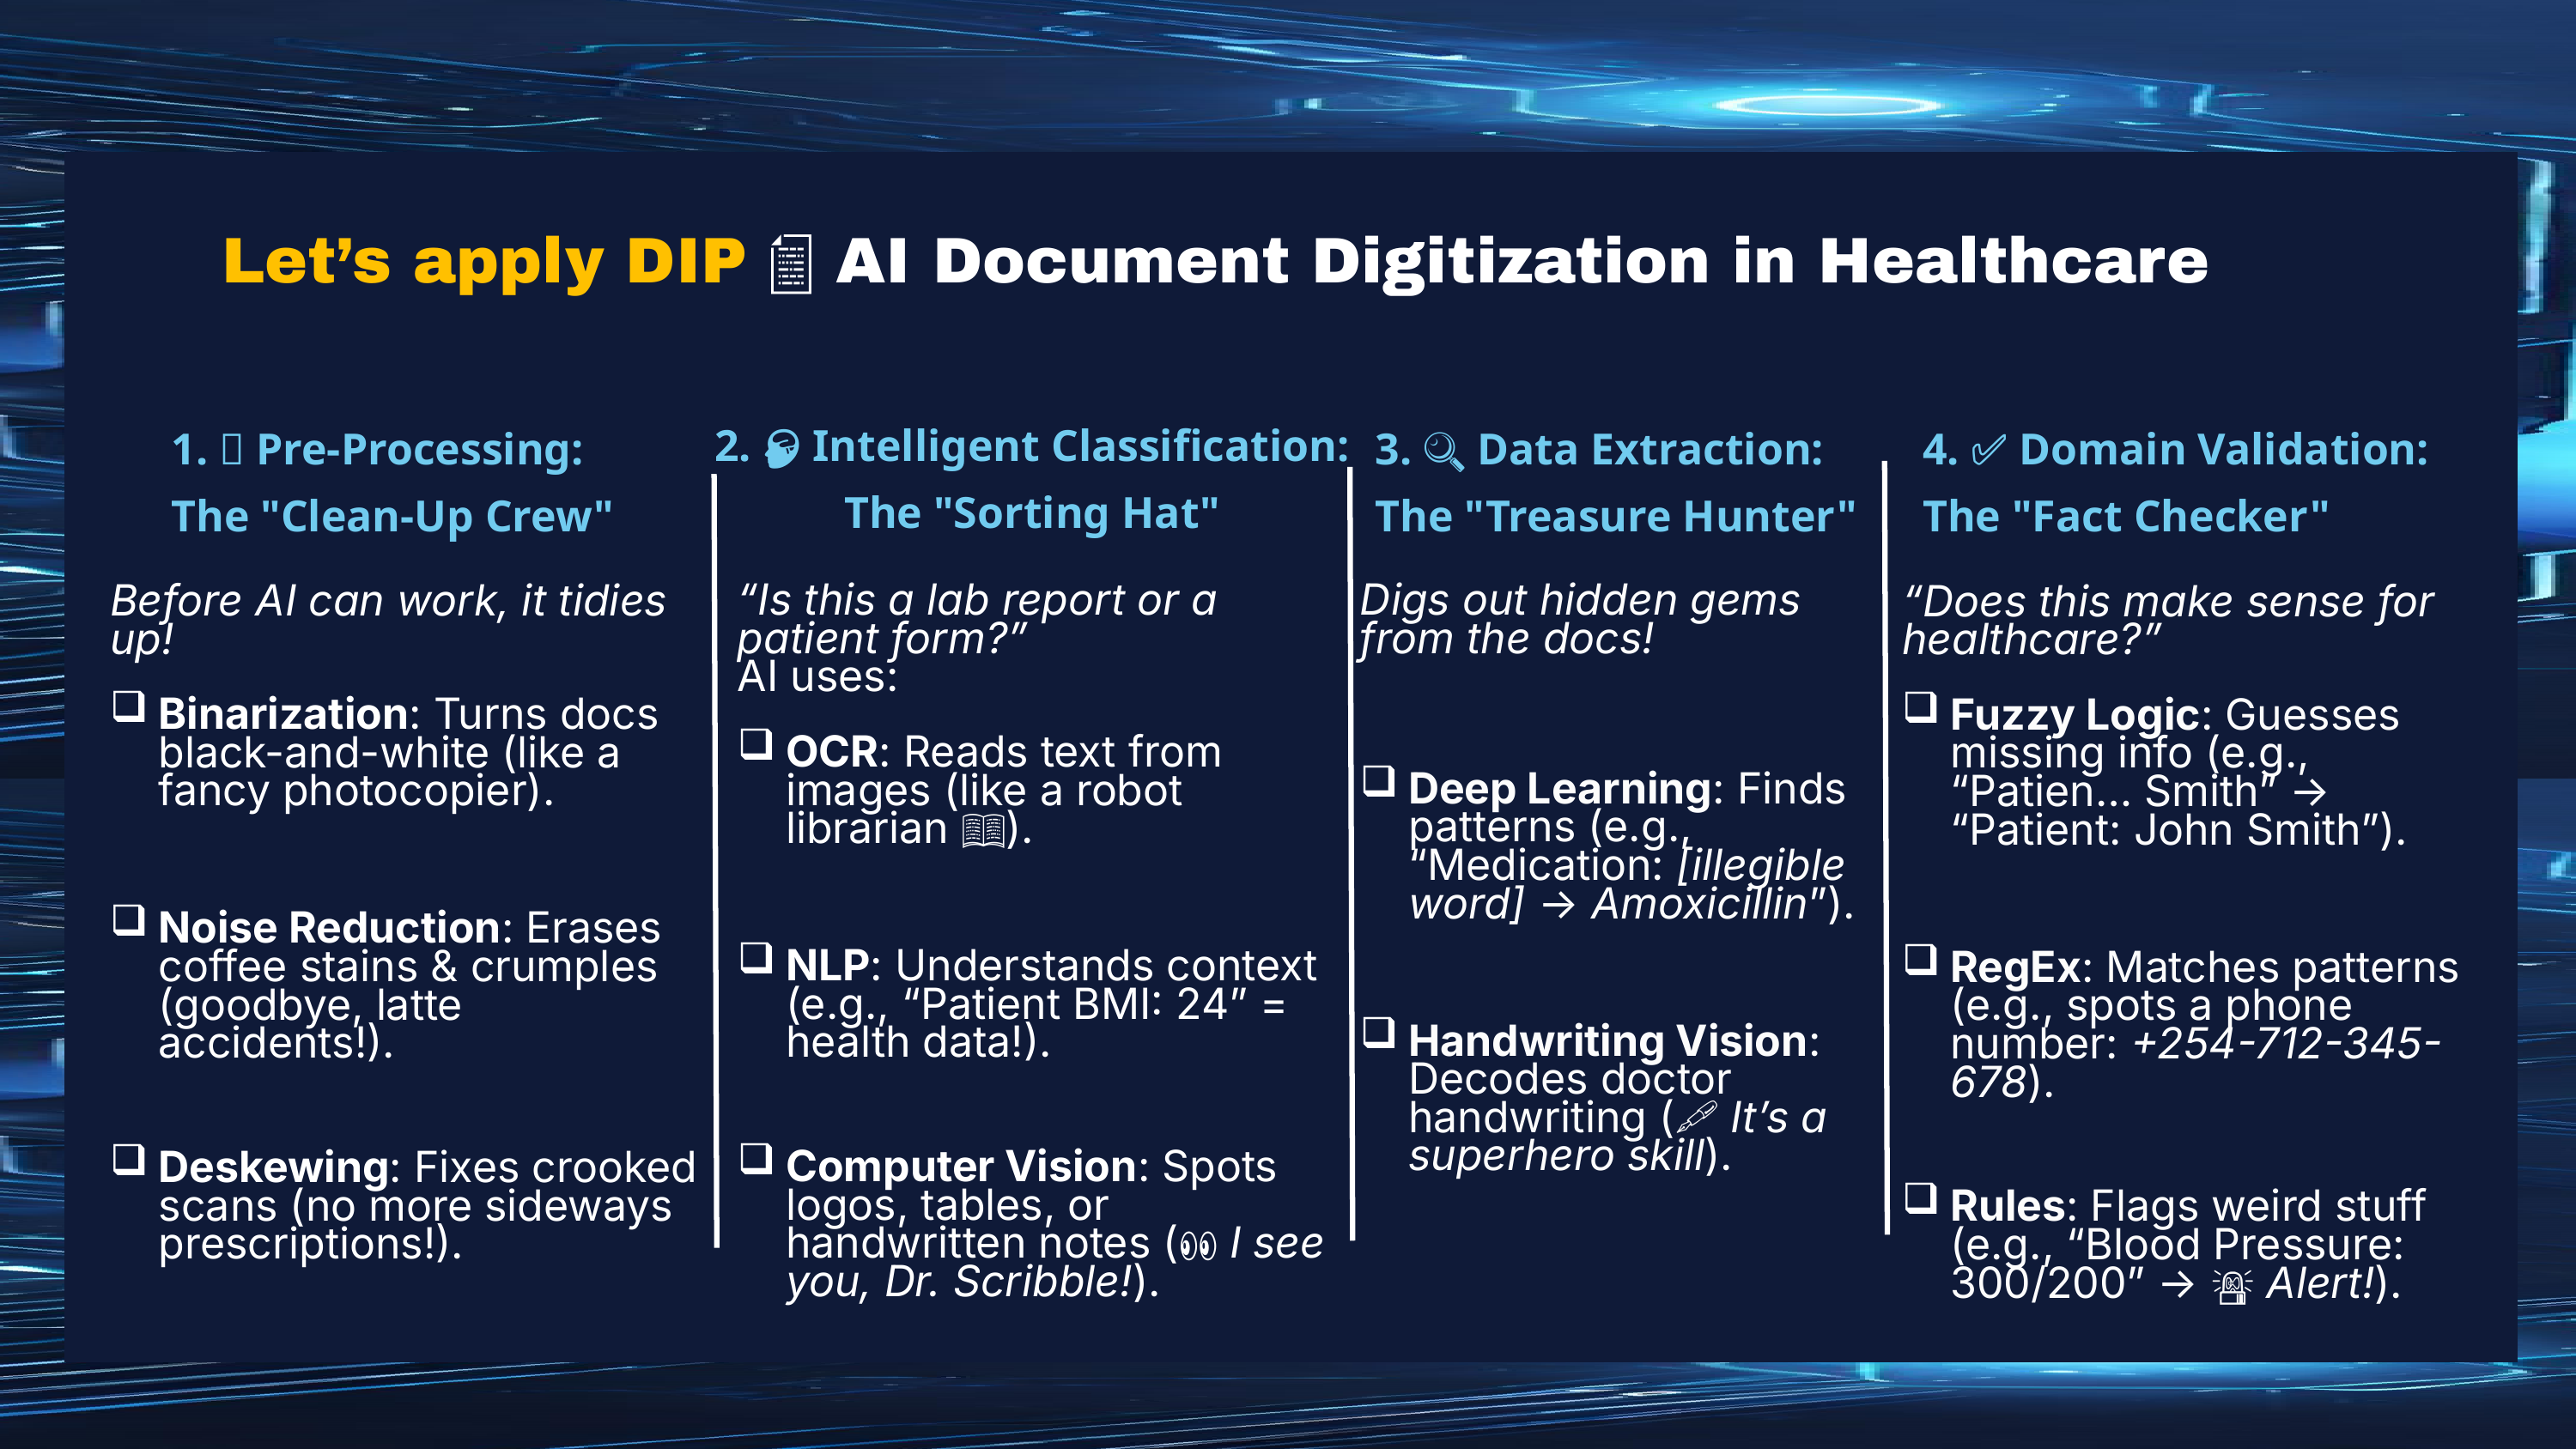

Let’s apply DIP 📄 AI Document Digitization in Healthcare
2. 🧠 Intelligent Classification: The "Sorting Hat"
4. ✅ Domain Validation: The "Fact Checker"
3. 🔍 Data Extraction: The "Treasure Hunter"
1. 🧹 Pre-Processing: The "Clean-Up Crew"
“Is this a lab report or a patient form?”
AI uses:
OCR: Reads text from images (like a robot librarian 📖).

NLP: Understands context (e.g., “Patient BMI: 24” = health data!).

Computer Vision: Spots logos, tables, or handwritten notes (👀 I see you, Dr. Scribble!).
Digs out hidden gems from the docs!

Deep Learning: Finds patterns (e.g., “Medication: [illegible word] → Amoxicillin”).

Handwriting Vision: Decodes doctor handwriting (🖋️ It’s a superhero skill).
Before AI can work, it tidies up!
Binarization: Turns docs black-and-white (like a fancy photocopier).

Noise Reduction: Erases coffee stains & crumples (goodbye, latte accidents!).

Deskewing: Fixes crooked scans (no more sideways prescriptions!).
“Does this make sense for healthcare?”
Fuzzy Logic: Guesses missing info (e.g., “Patien… Smith” → “Patient: John Smith”).

RegEx: Matches patterns (e.g., spots a phone number: +254-712-345-678).

Rules: Flags weird stuff (e.g., “Blood Pressure: 300/200” → 🚨 Alert!).